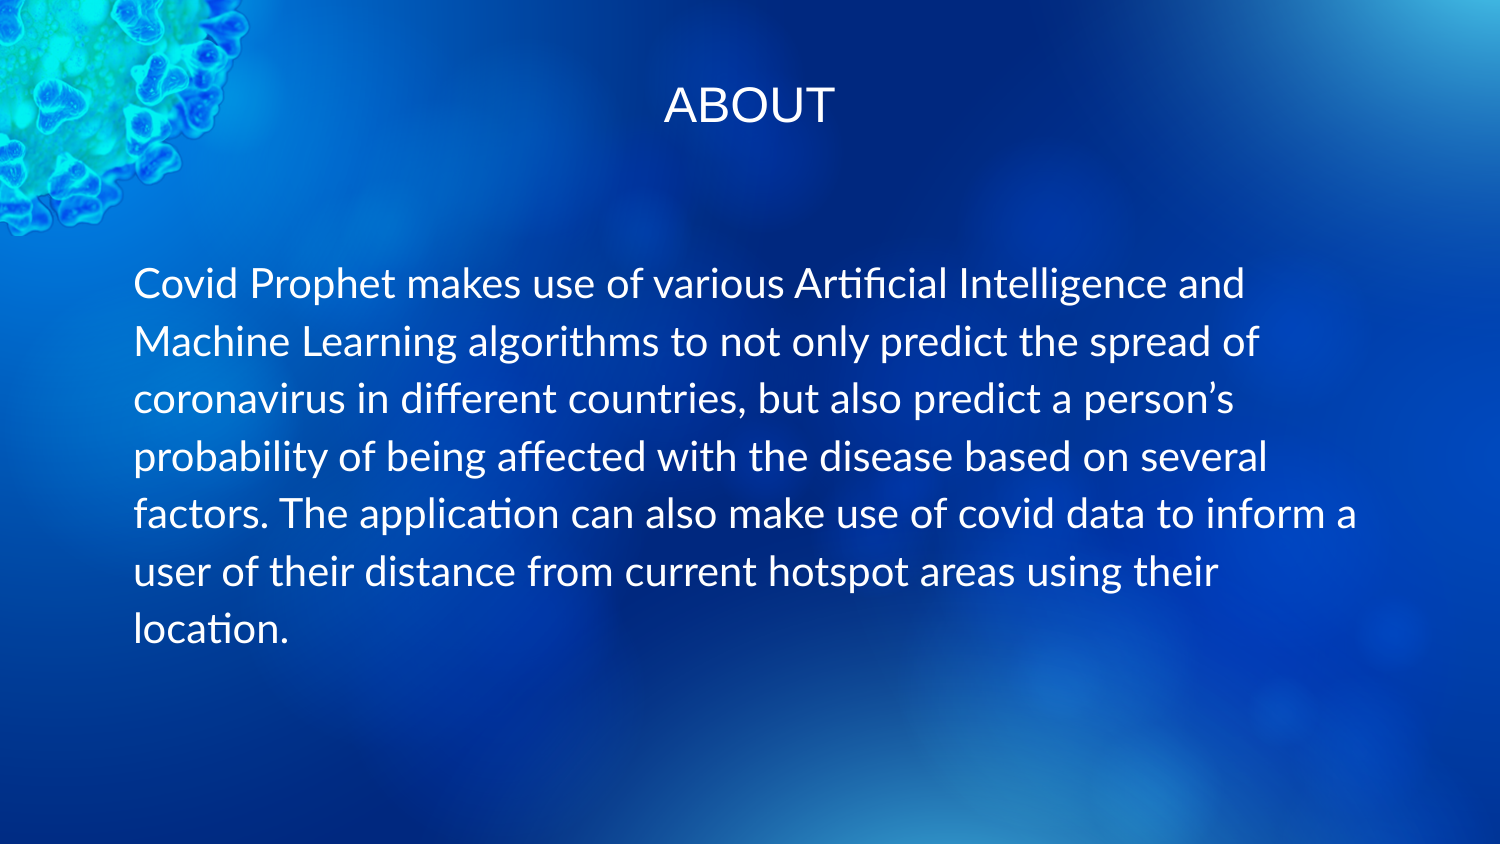

# ABOUT
Covid Prophet makes use of various Artificial Intelligence and Machine Learning algorithms to not only predict the spread of coronavirus in different countries, but also predict a person’s probability of being affected with the disease based on several factors. The application can also make use of covid data to inform a user of their distance from current hotspot areas using their location.